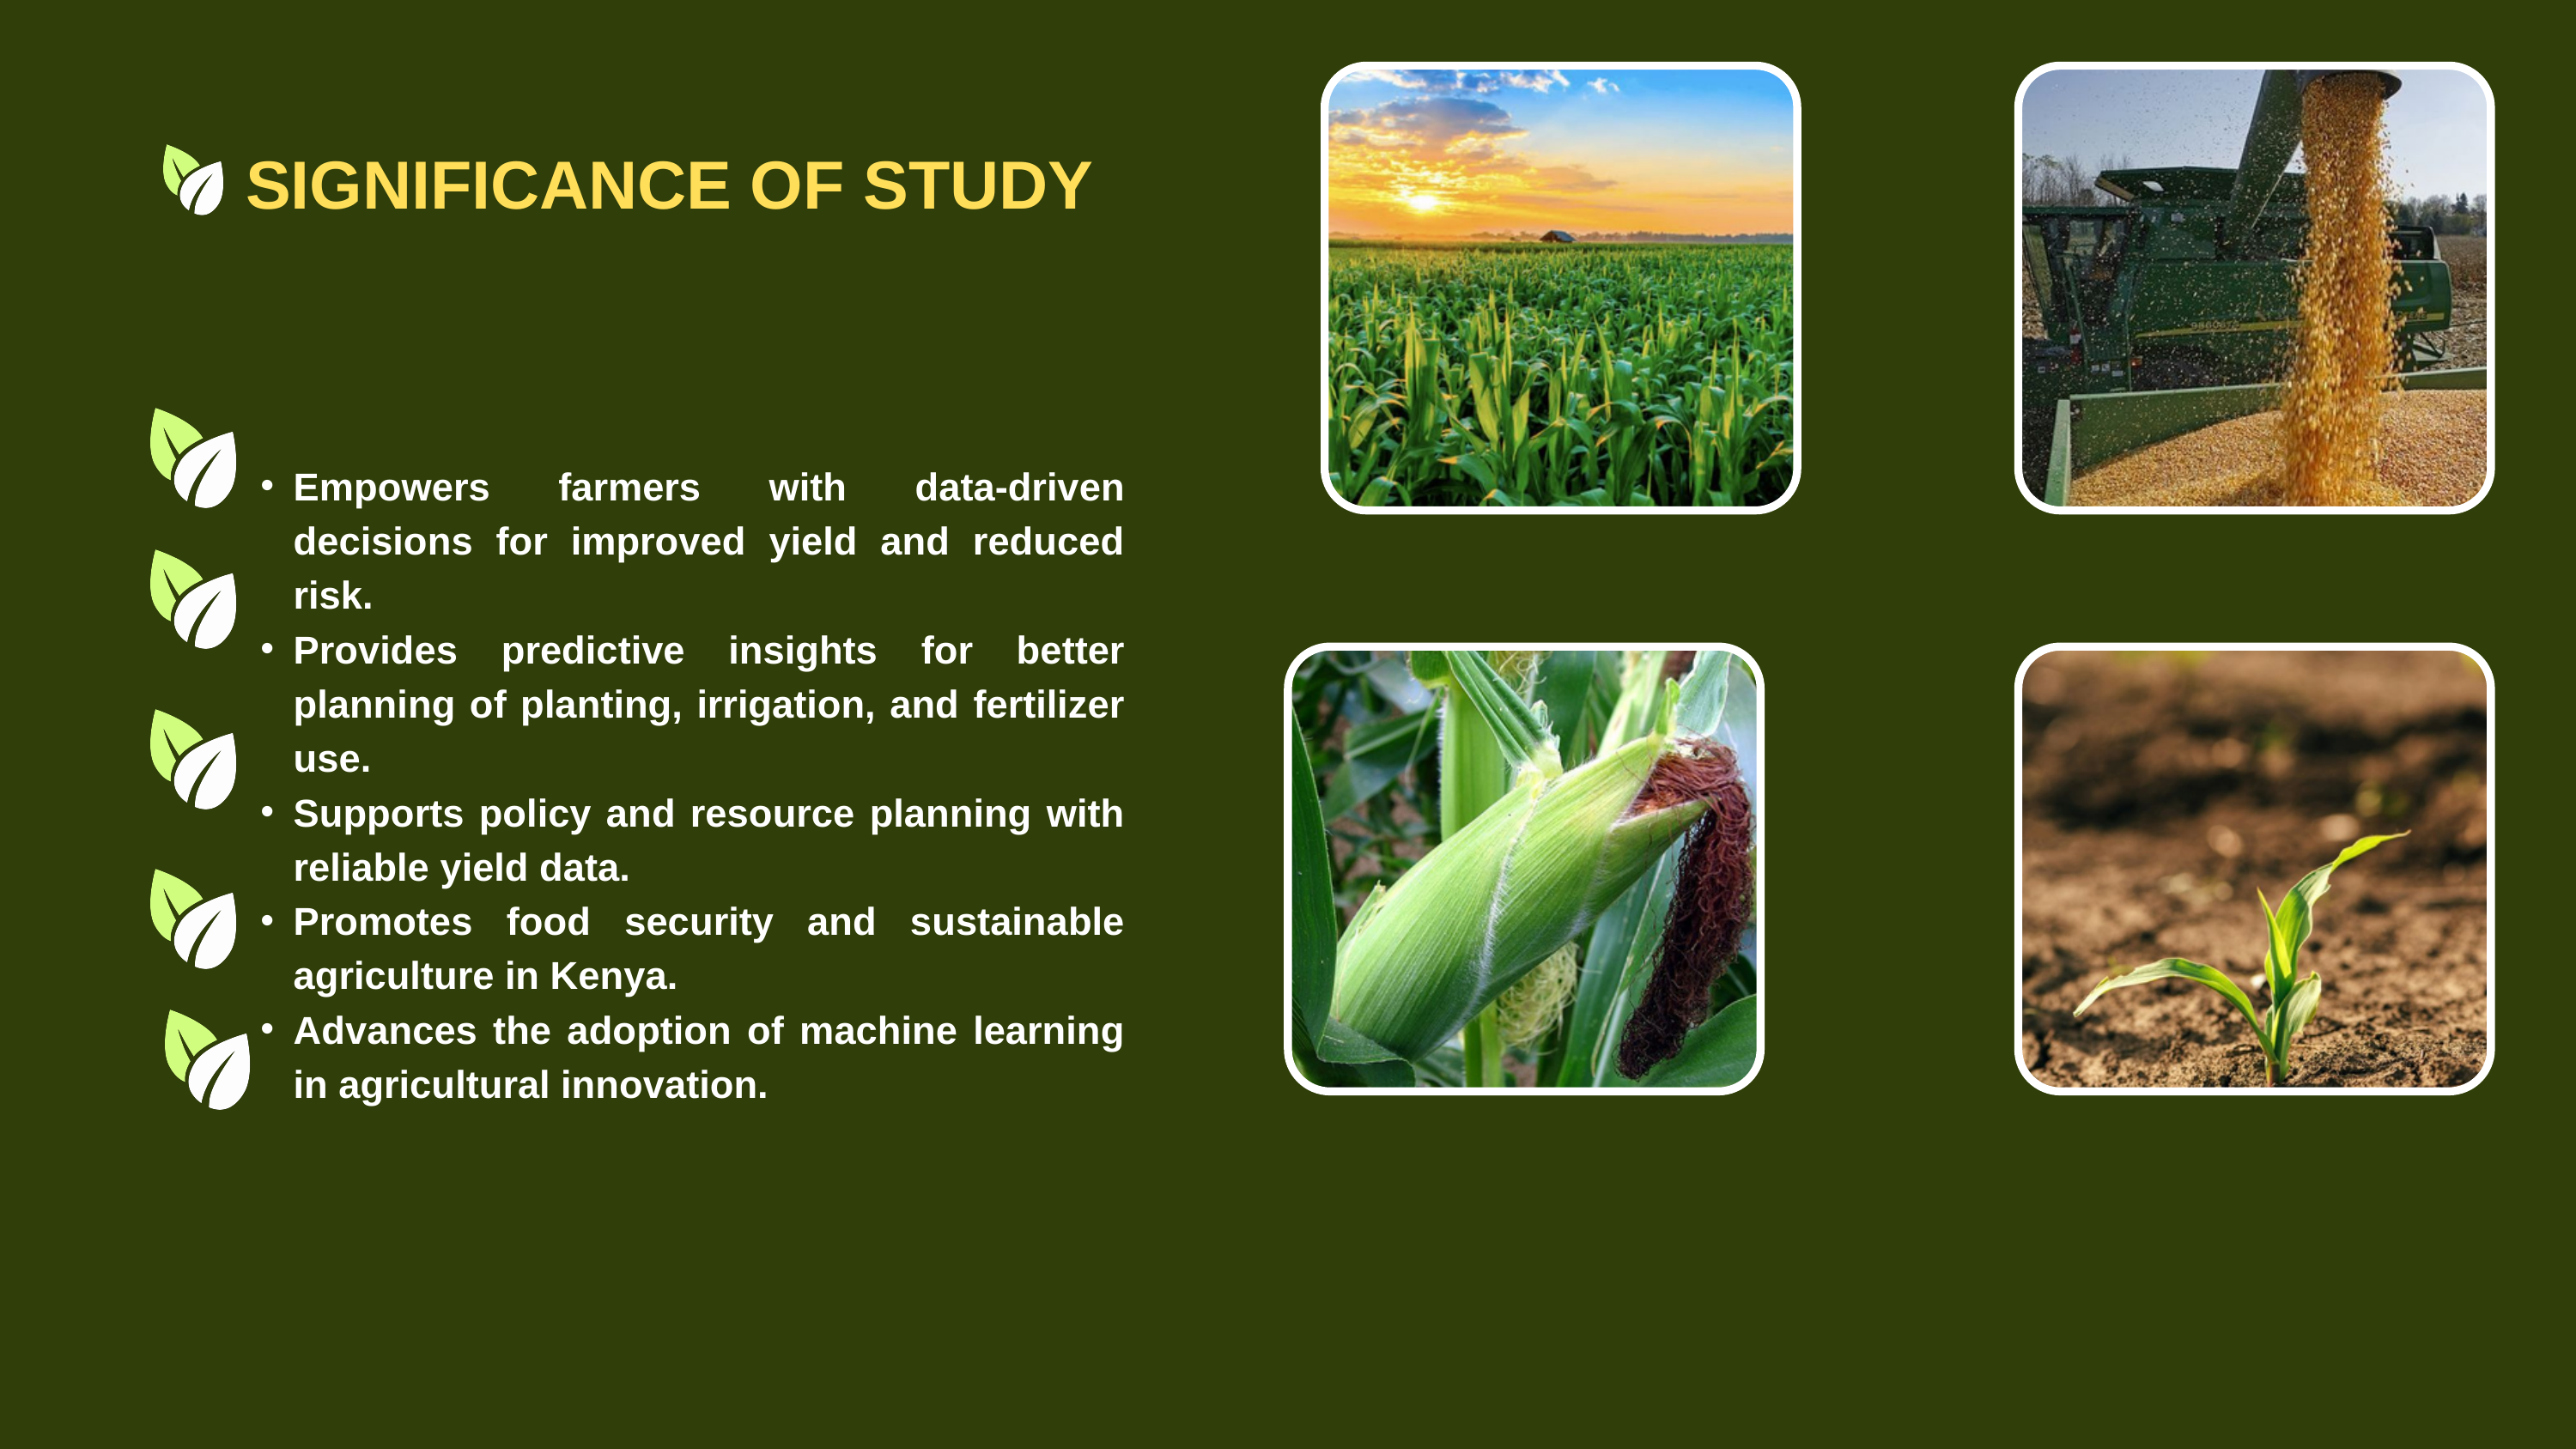

SIGNIFICANCE OF STUDY

Empowers farmers with data-driven decisions for improved yield and reduced risk.
Provides predictive insights for better planning of planting, irrigation, and fertilizer use.
Supports policy and resource planning with reliable yield data.
Promotes food security and sustainable agriculture in Kenya.
Advances the adoption of machine learning in agricultural innovation.